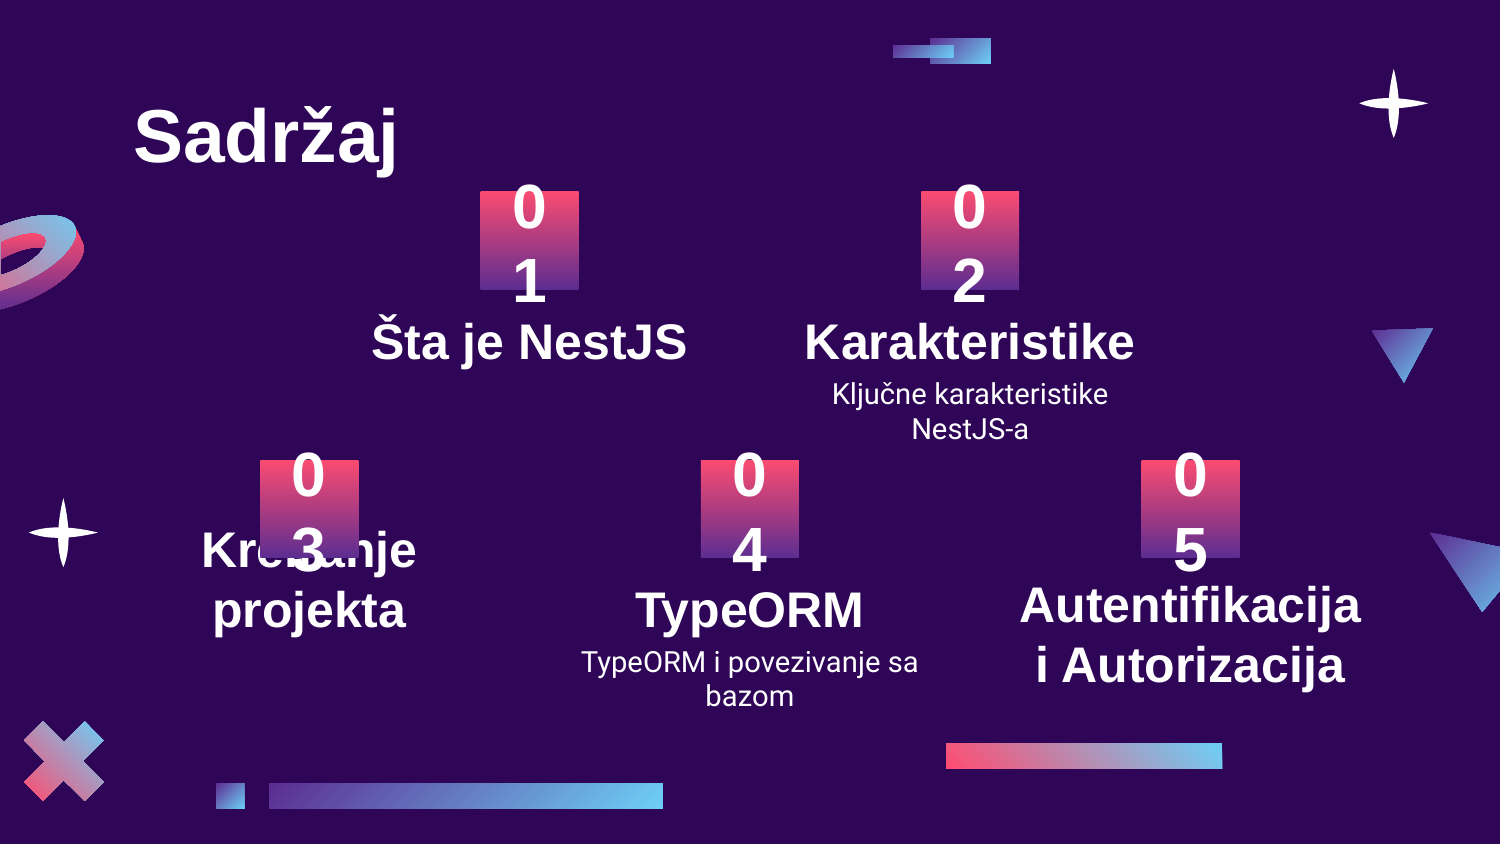

# Sadržaj
01
02
Šta je NestJS
Karakteristike
Ključne karakteristike NestJS-a
03
04
05
Kreiranje projekta
TypeORM
Autentifikacija i Autorizacija
TypeORM i povezivanje sa bazom